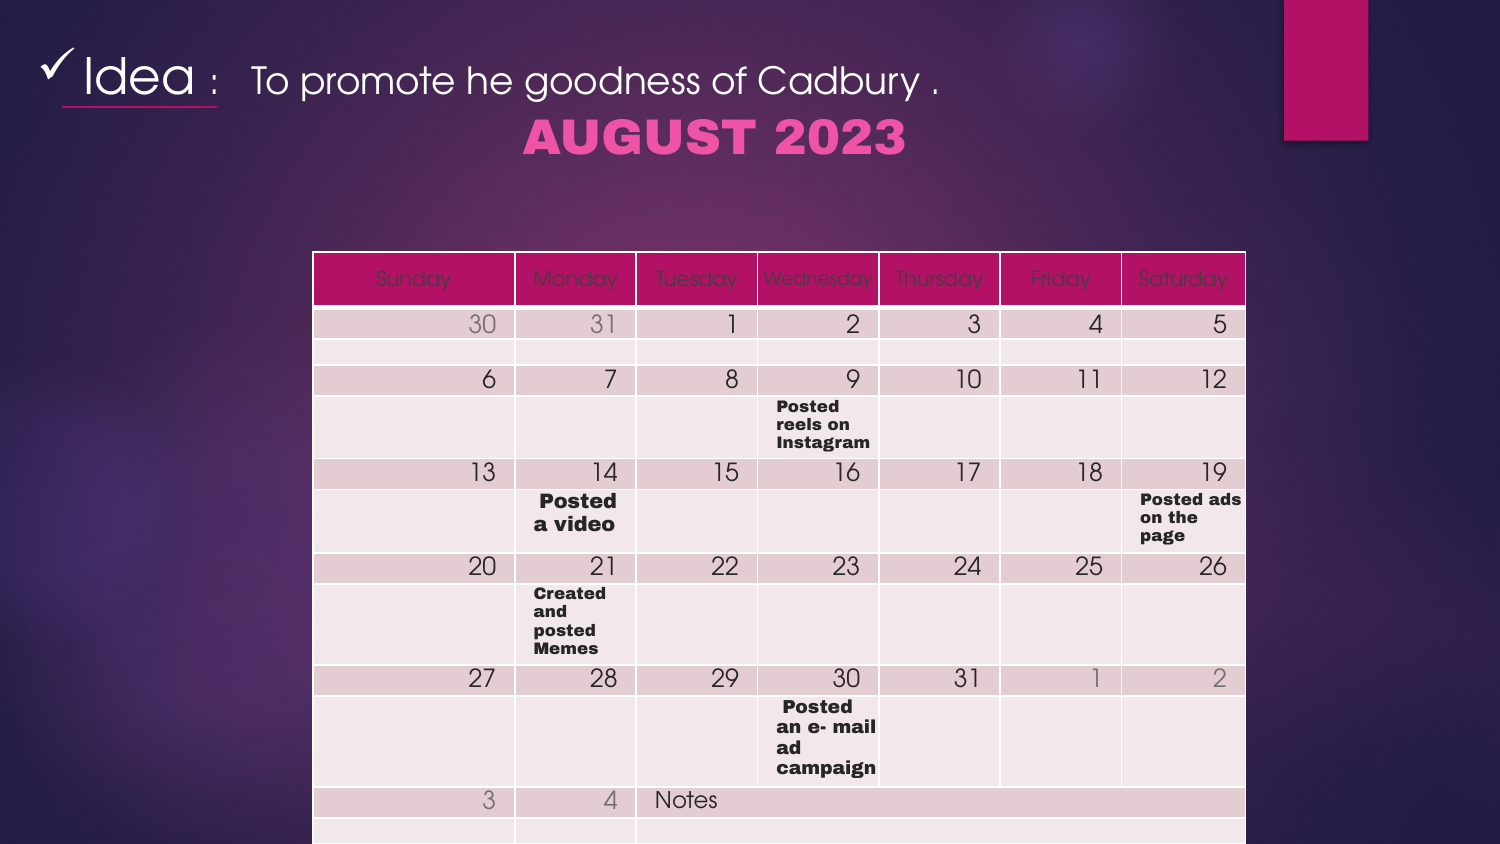

Idea :   To promote he goodness of Cadbury .
                             AUGUST 2023

| Sunday | Monday | Tuesday | Wednesday | Thursday | Friday | Saturday |
| --- | --- | --- | --- | --- | --- | --- |
| 30 | 31 | 1 | 2 | 3 | 4 | 5 |
|  |  |  |  |  |  |  |
| 6 | 7 | 8 | 9 | 10 | 11 | 12 |
|  |  |  | Posted reels on Instagram |  |  |  |
| 13 | 14 | 15 | 16 | 17 | 18 | 19 |
|  | Posted a video |  |  |  |  | Posted ads on the page |
| 20 | 21 | 22 | 23 | 24 | 25 | 26 |
|  | Created and posted Memes |  |  |  |  |  |
| 27 | 28 | 29 | 30 | 31 | 1 | 2 |
|  |  |  | Posted an e- mail ad campaign |  |  |  |
| 3 | 4 | Notes |  |  |  |  |
|  |  |  |  |  |  |  |